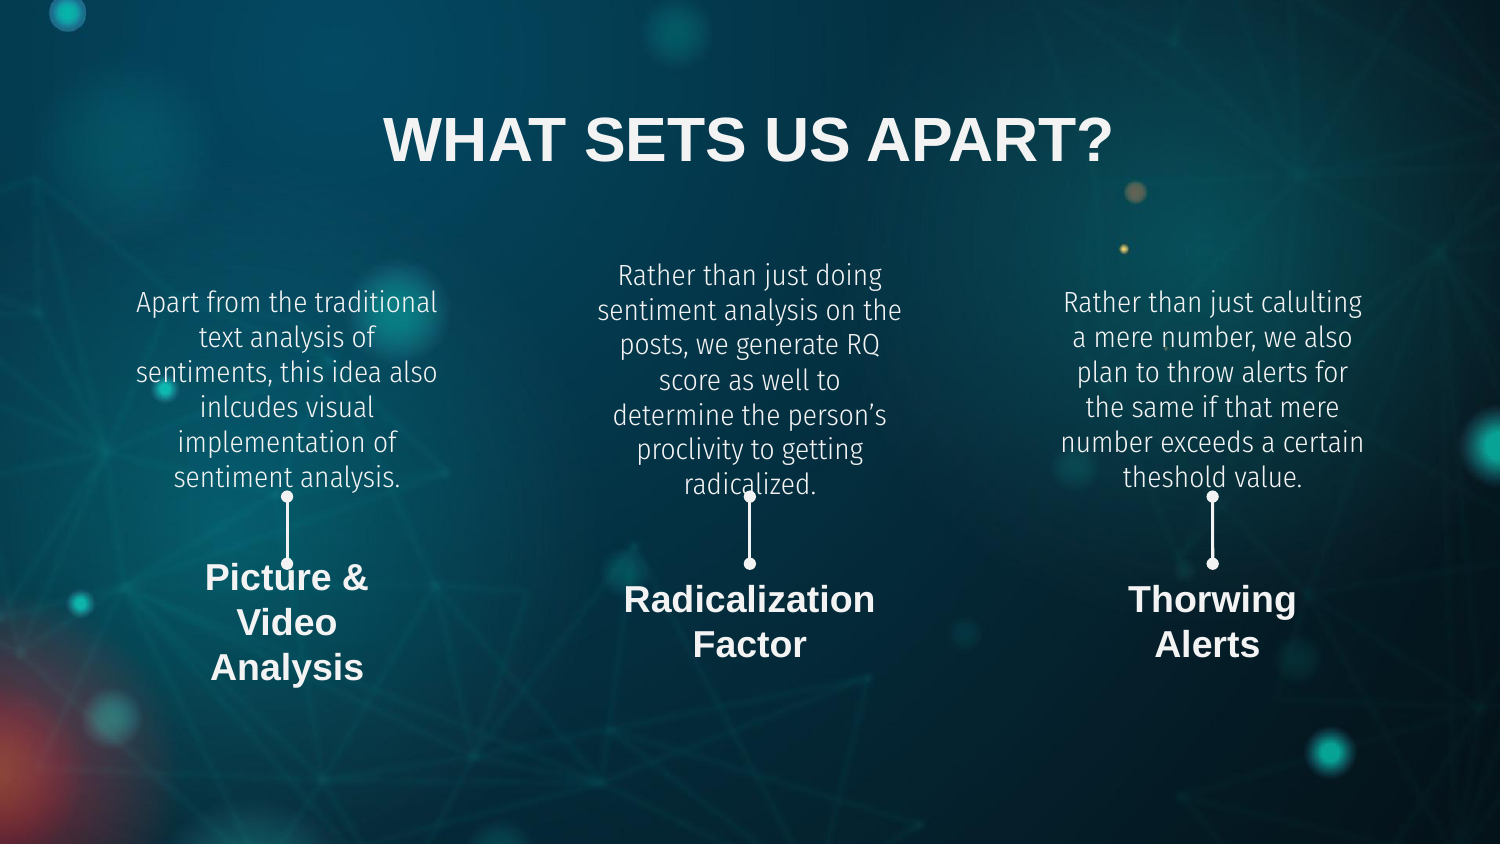

WHAT SETS US APART?
Rather than just doing sentiment analysis on the posts, we generate RQ score as well to determine the person’s proclivity to getting radicalized.
Apart from the traditional text analysis of sentiments, this idea also inlcudes visual implementation of sentiment analysis.
Rather than just calulting a mere number, we also plan to throw alerts for the same if that mere number exceeds a certain theshold value.
# Picture & Video Analysis
Radicalization Factor
Thorwing Alerts